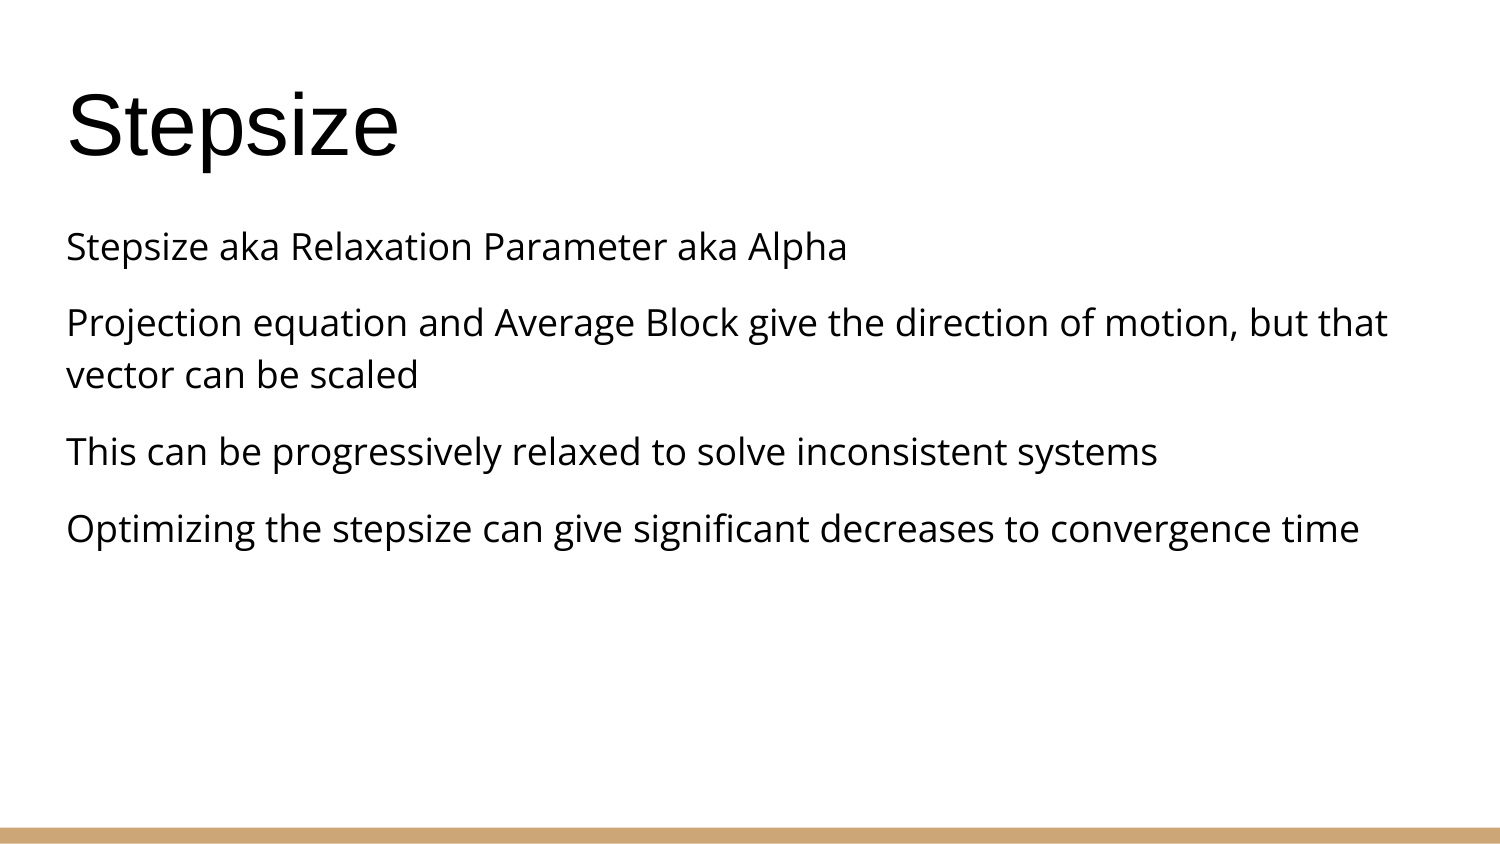

# Stepsize
Stepsize aka Relaxation Parameter aka Alpha
Projection equation and Average Block give the direction of motion, but that vector can be scaled
This can be progressively relaxed to solve inconsistent systems
Optimizing the stepsize can give significant decreases to convergence time